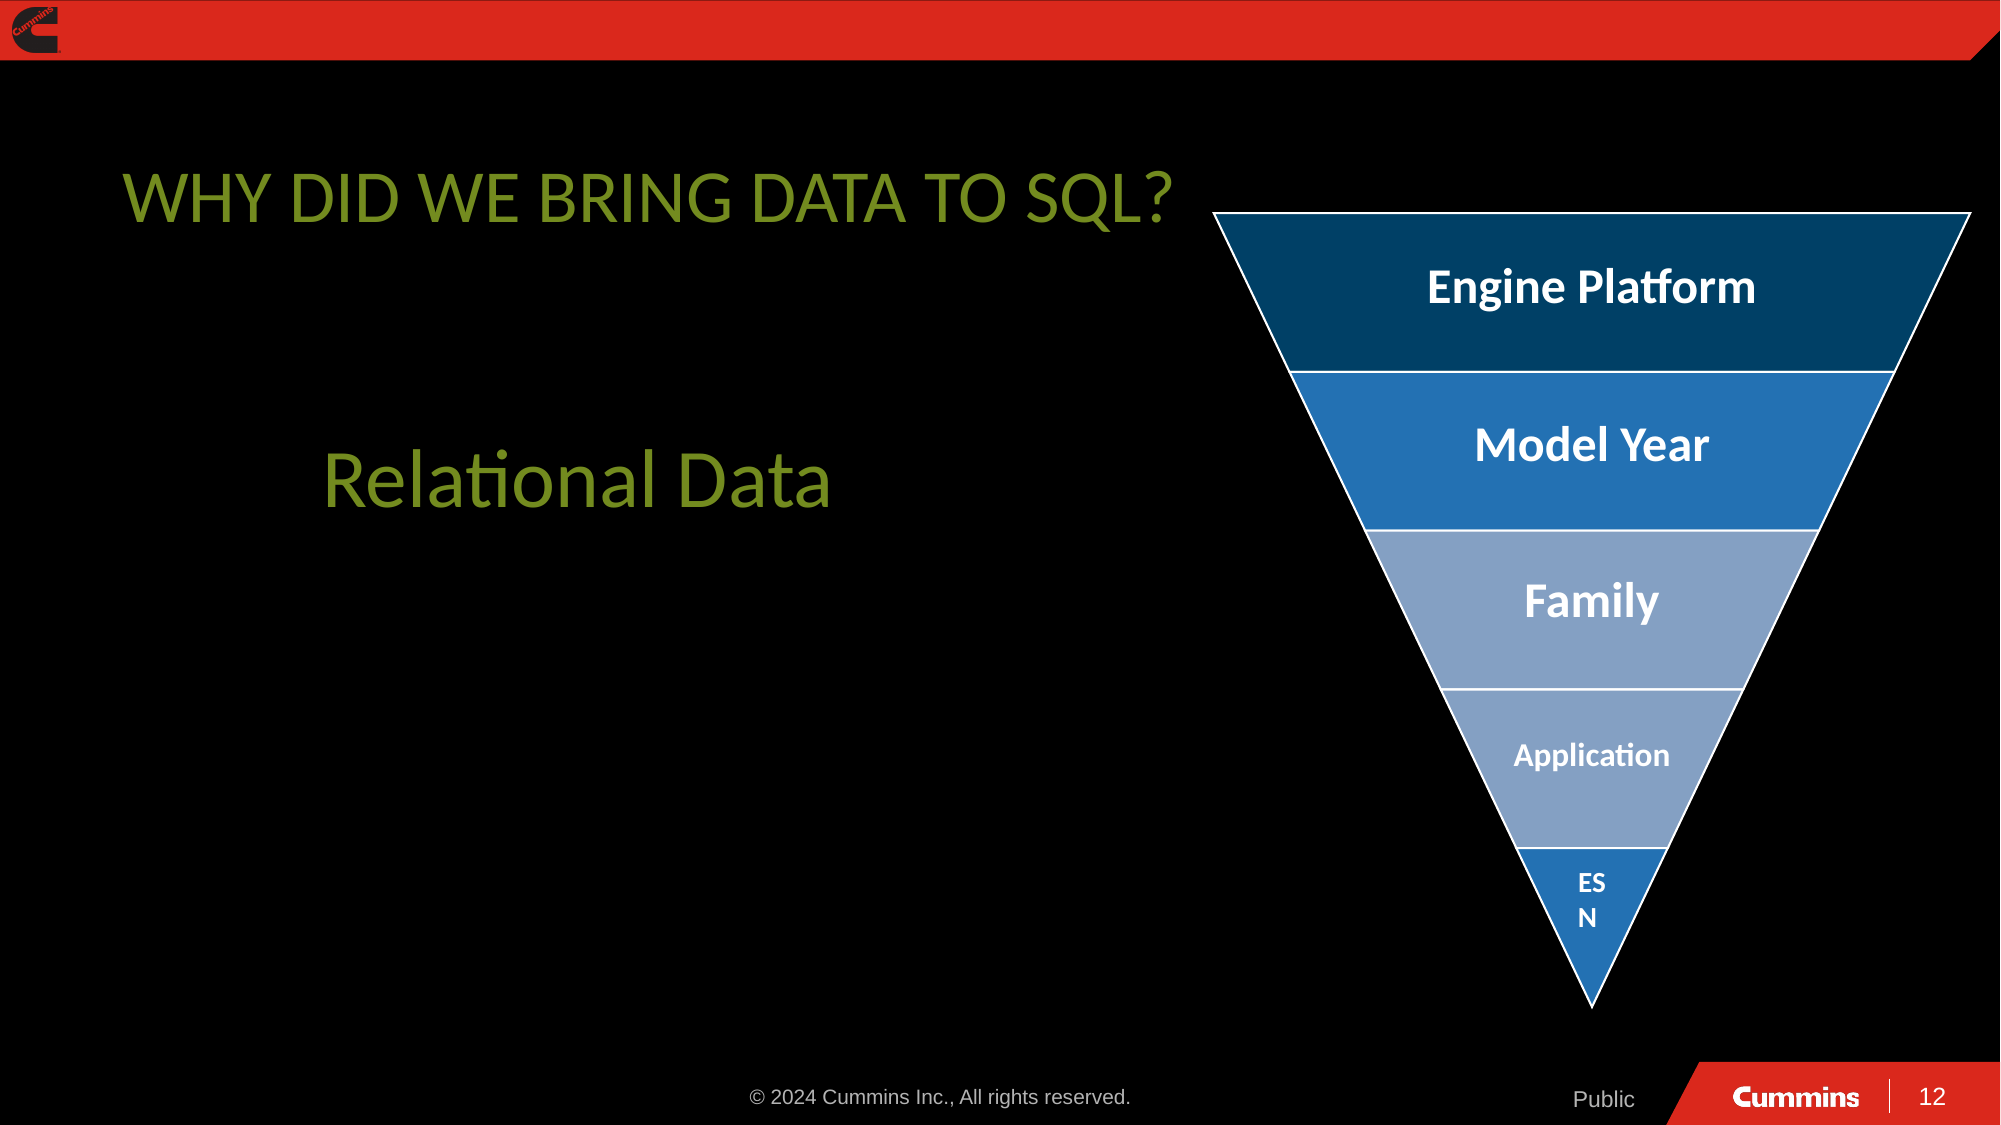

# IUMPR Tools
WHY DID WE BRING DATA TO SQL?

Engine Platform
Model Year
Family
Application
ESN
Relational Data
* IUMPR – In –Use Monitoring Performance Ratio

*© 2024 Cummins Inc., All rights reserved.

Public